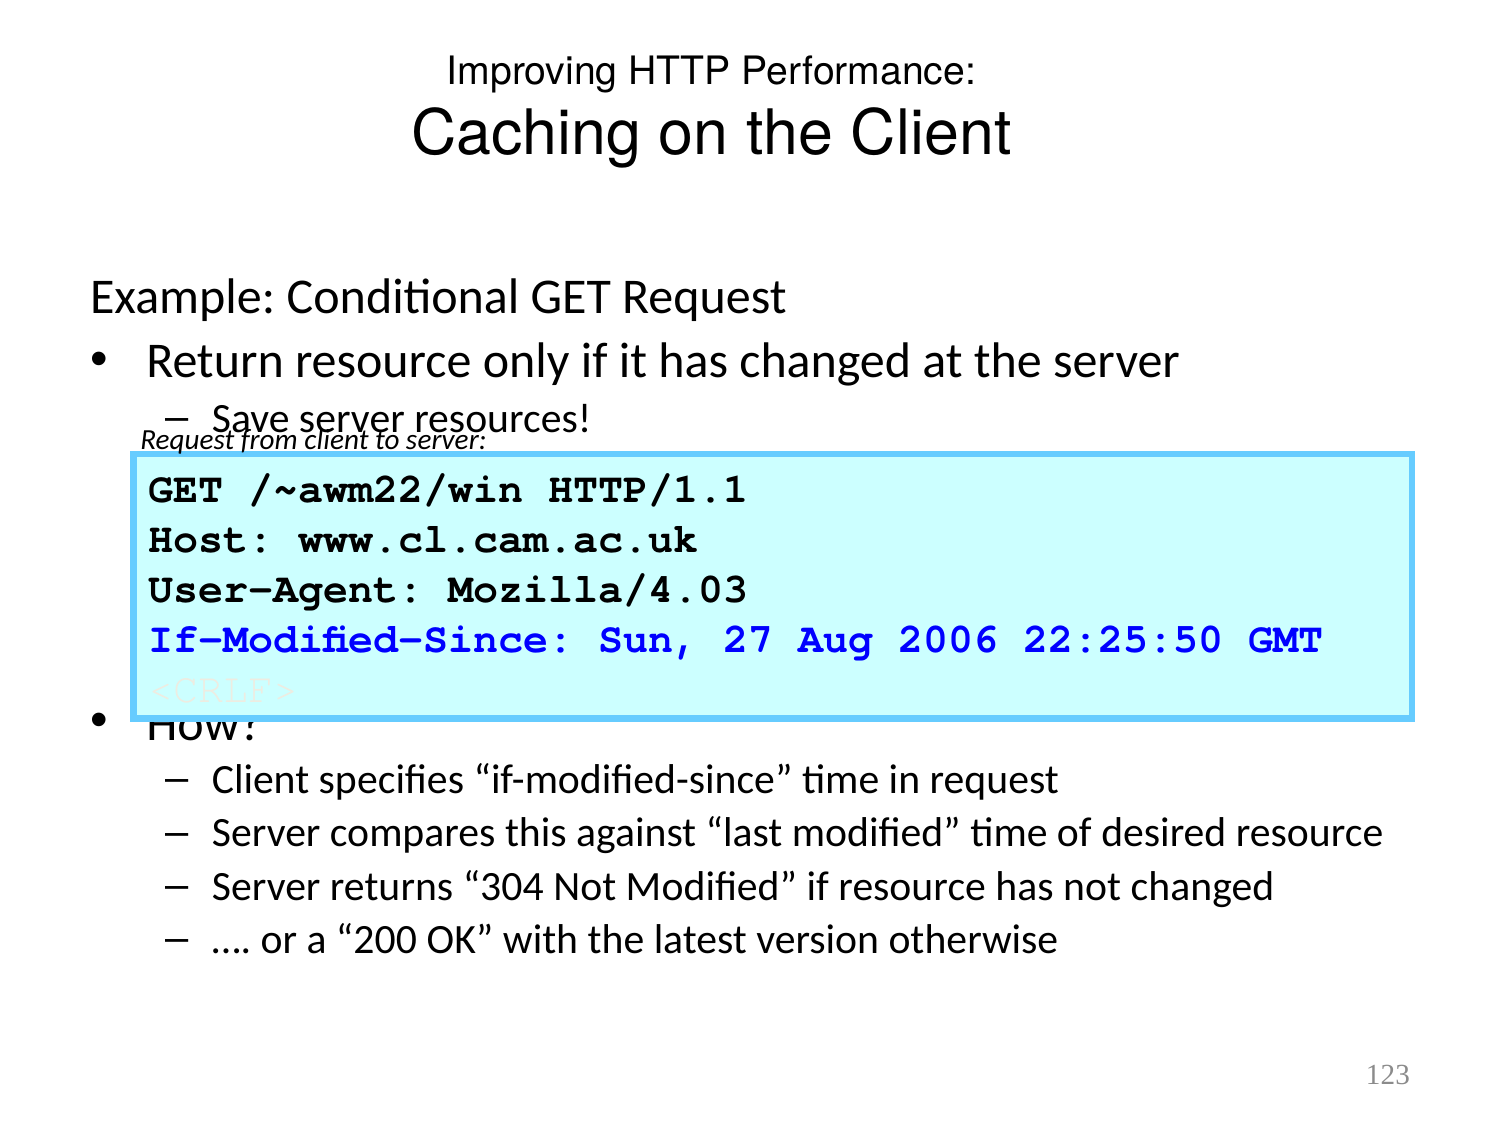

# Improving HTTP Performance: Caching on the Client
Example: Conditional GET Request
Return resource only if it has changed at the server
Save server resources!

How?
Client specifies “if-modified-since” time in request
Server compares this against “last modified” time of desired resource
Server returns “304 Not Modified” if resource has not changed
…. or a “200 OK” with the latest version otherwise
Request from client to server:
GET /~awm22/win HTTP/1.1
Host: www.cl.cam.ac.uk
User-Agent: Mozilla/4.03
If-Modified-Since: Sun, 27 Aug 2006 22:25:50 GMT
<CRLF>
123